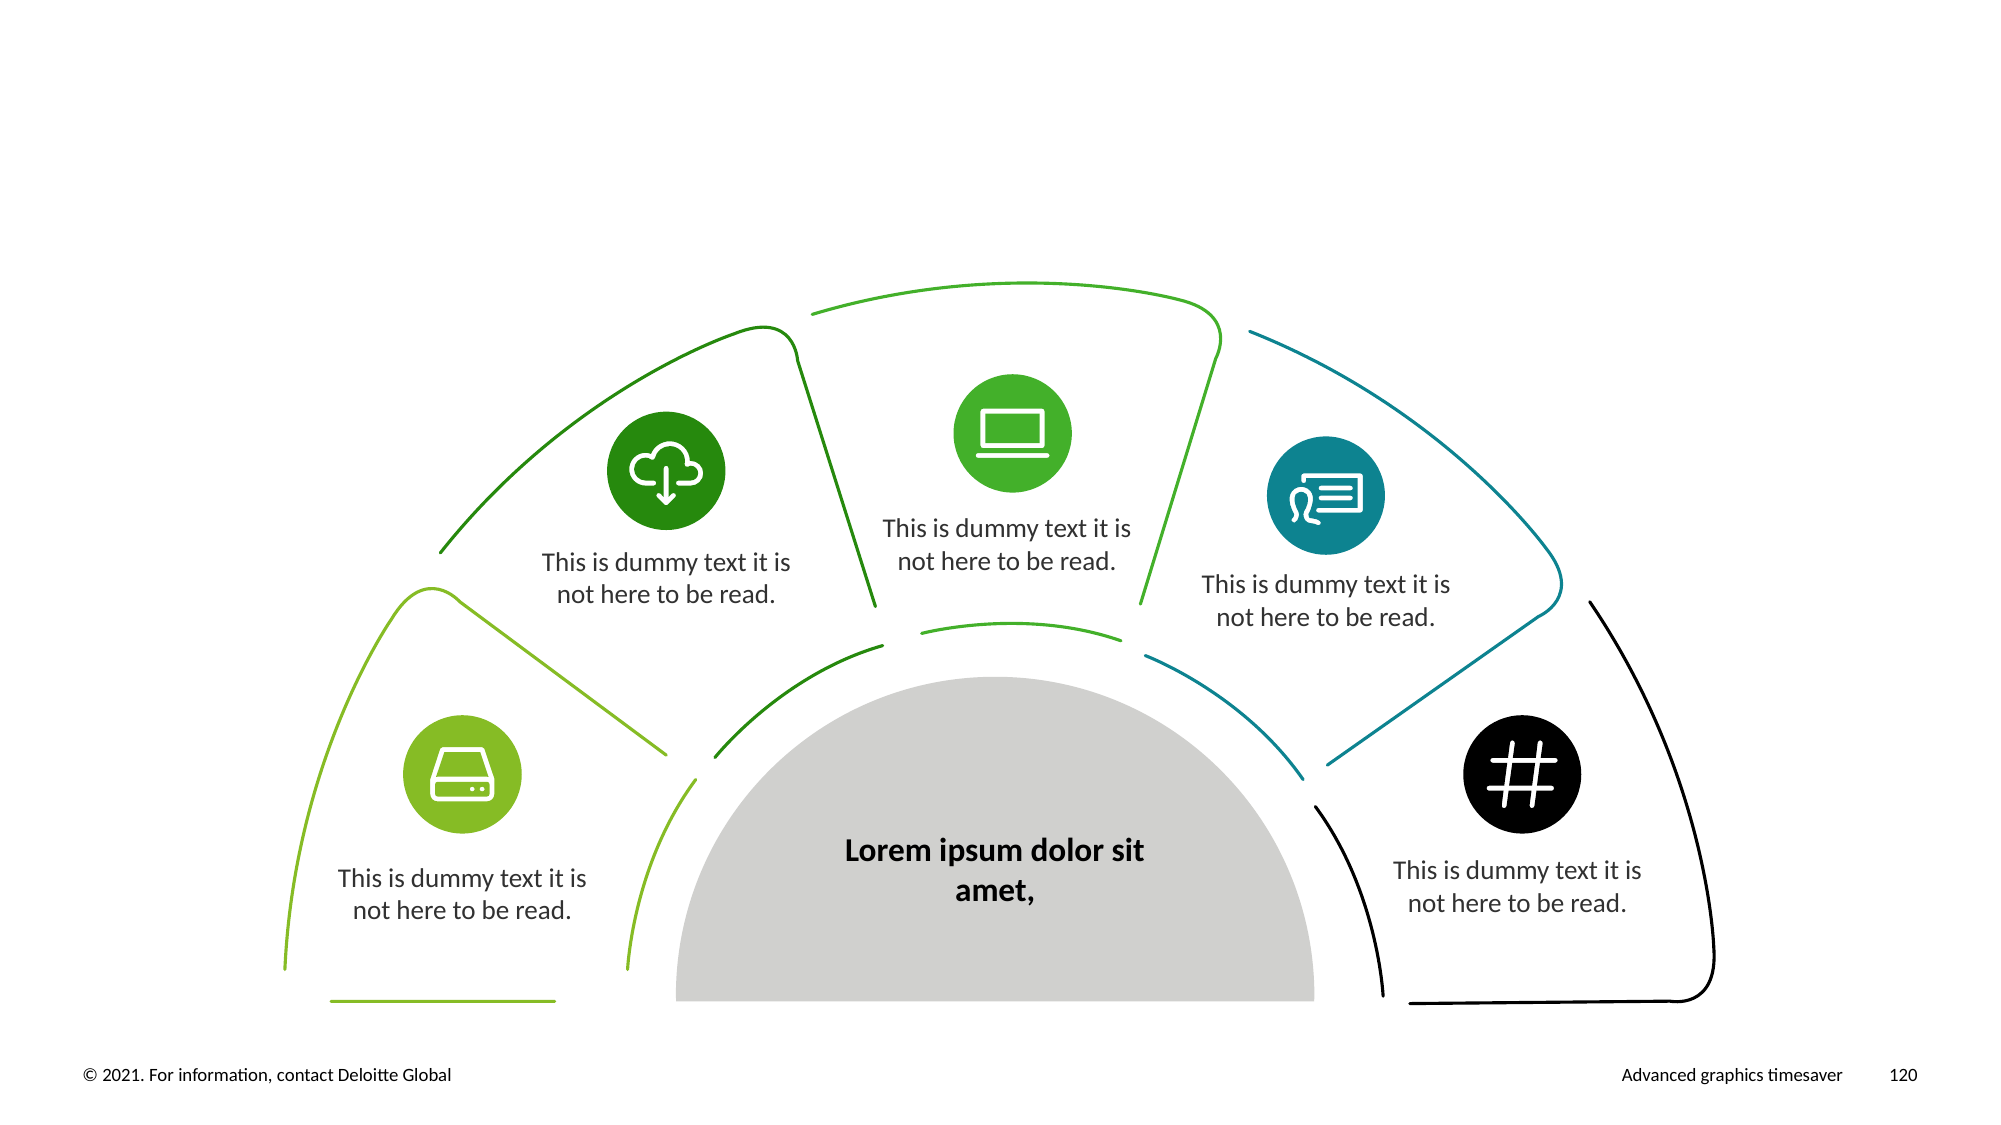

This is dummy text it is not here to be read.
This is dummy text it is not here to be read.

This is dummy text it is not here to be read.

Lorem ipsum dolor sit amet,
This is dummy text it is not here to be read.
This is dummy text it is not here to be read.